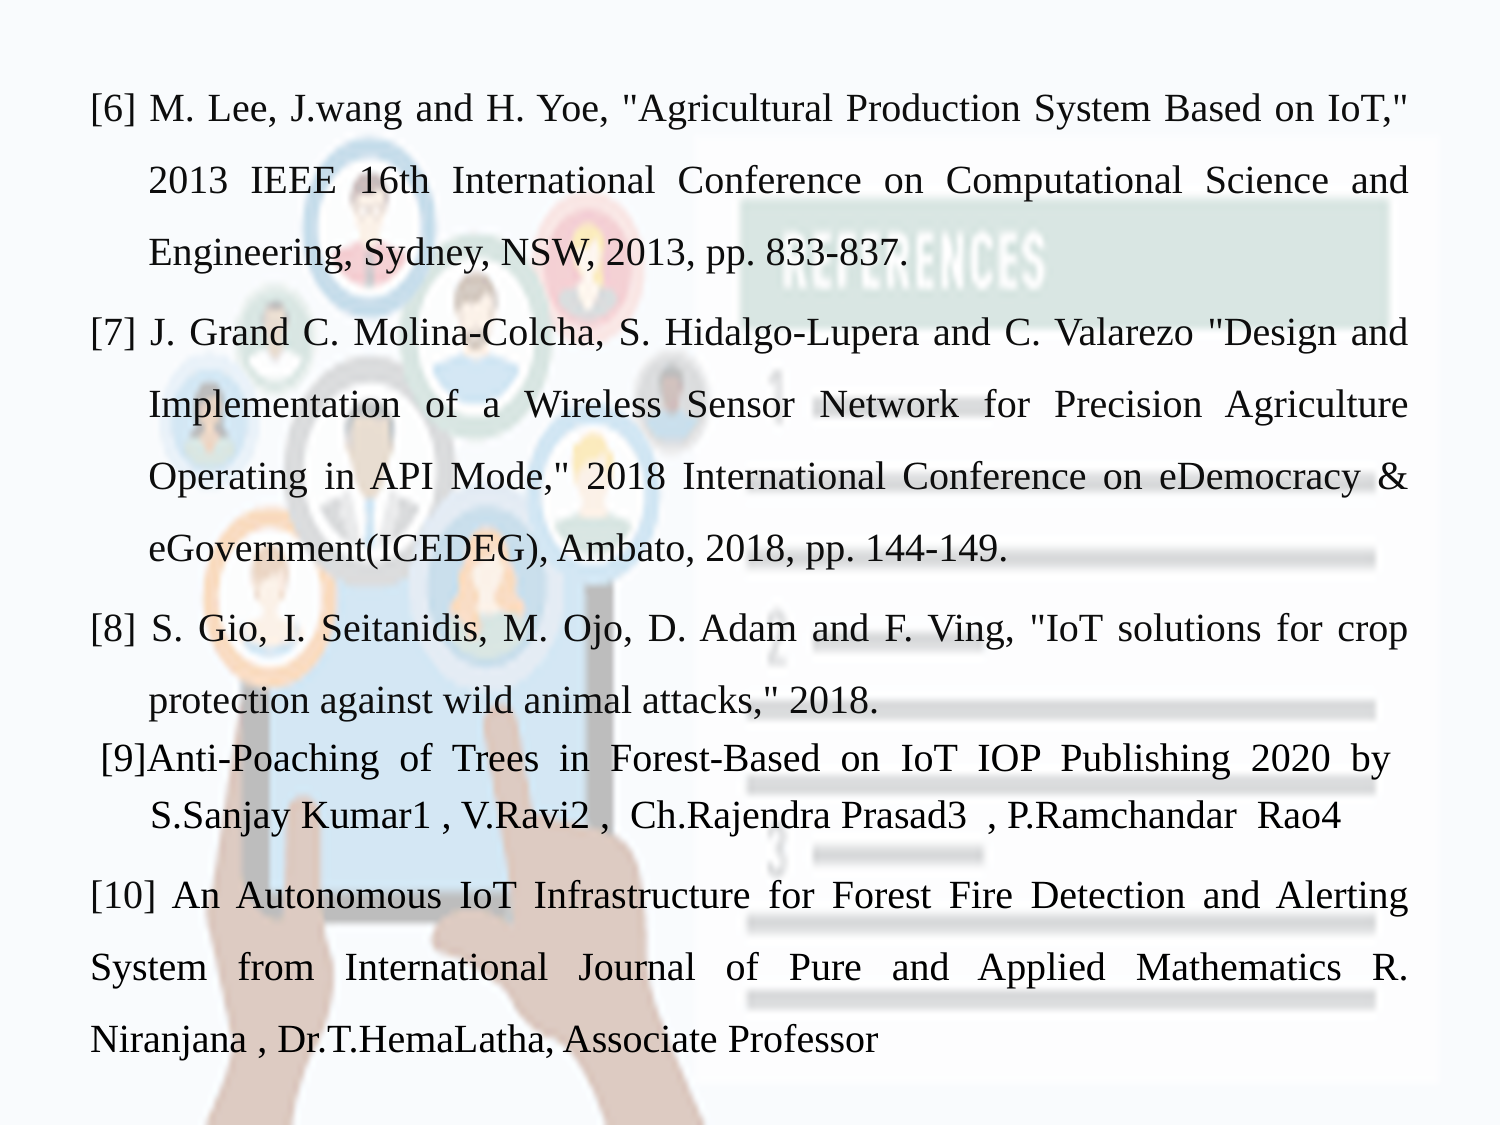

[6] M. Lee, J.wang and H. Yoe, "Agricultural Production System Based on IoT," 2013 IEEE 16th International Conference on Computational Science and Engineering, Sydney, NSW, 2013, pp. 833-837.
[7] J. Grand C. Molina-Colcha, S. Hidalgo-Lupera and C. Valarezo "Design and Implementation of a Wireless Sensor Network for Precision Agriculture Operating in API Mode," 2018 International Conference on eDemocracy & eGovernment(ICEDEG), Ambato, 2018, pp. 144-149.
[8] S. Gio, I. Seitanidis, M. Ojo, D. Adam and F. Ving, "IoT solutions for crop protection against wild animal attacks," 2018.
 [9]Anti-Poaching  of  Trees  in  Forest-Based  on  IoT  IOP  Publishing  2020  by
      S.Sanjay Kumar1 , V.Ravi2 ,  Ch.Rajendra Prasad3  , P.Ramchandar  Rao4
[10] An Autonomous IoT Infrastructure for Forest Fire Detection and Alerting System from International Journal of Pure and Applied Mathematics R. Niranjana , Dr.T.HemaLatha, Associate Professor